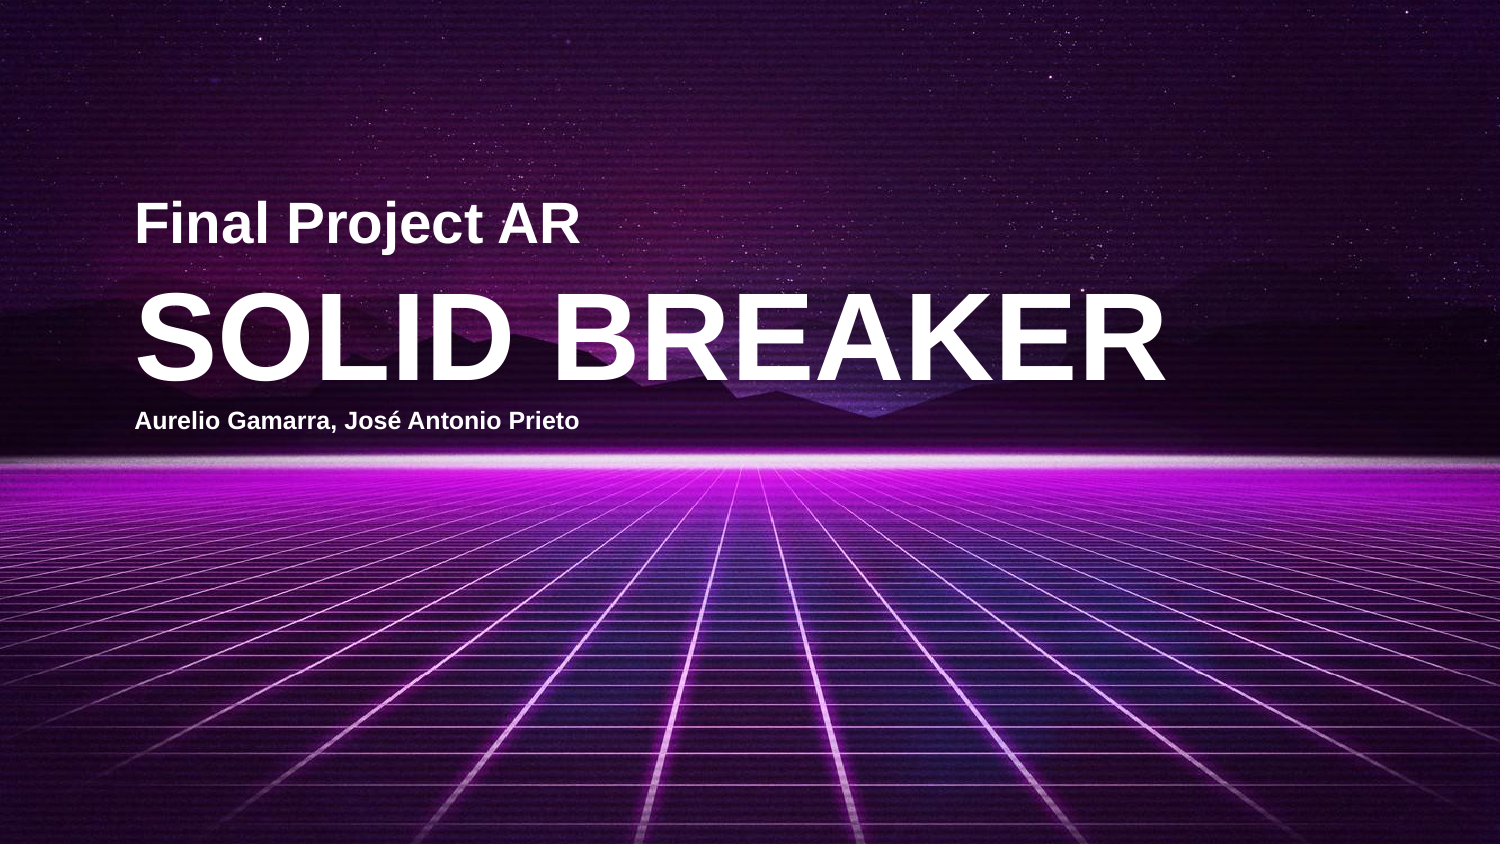

Final Project AR
SOLID BREAKER
Aurelio Gamarra, José Antonio Prieto